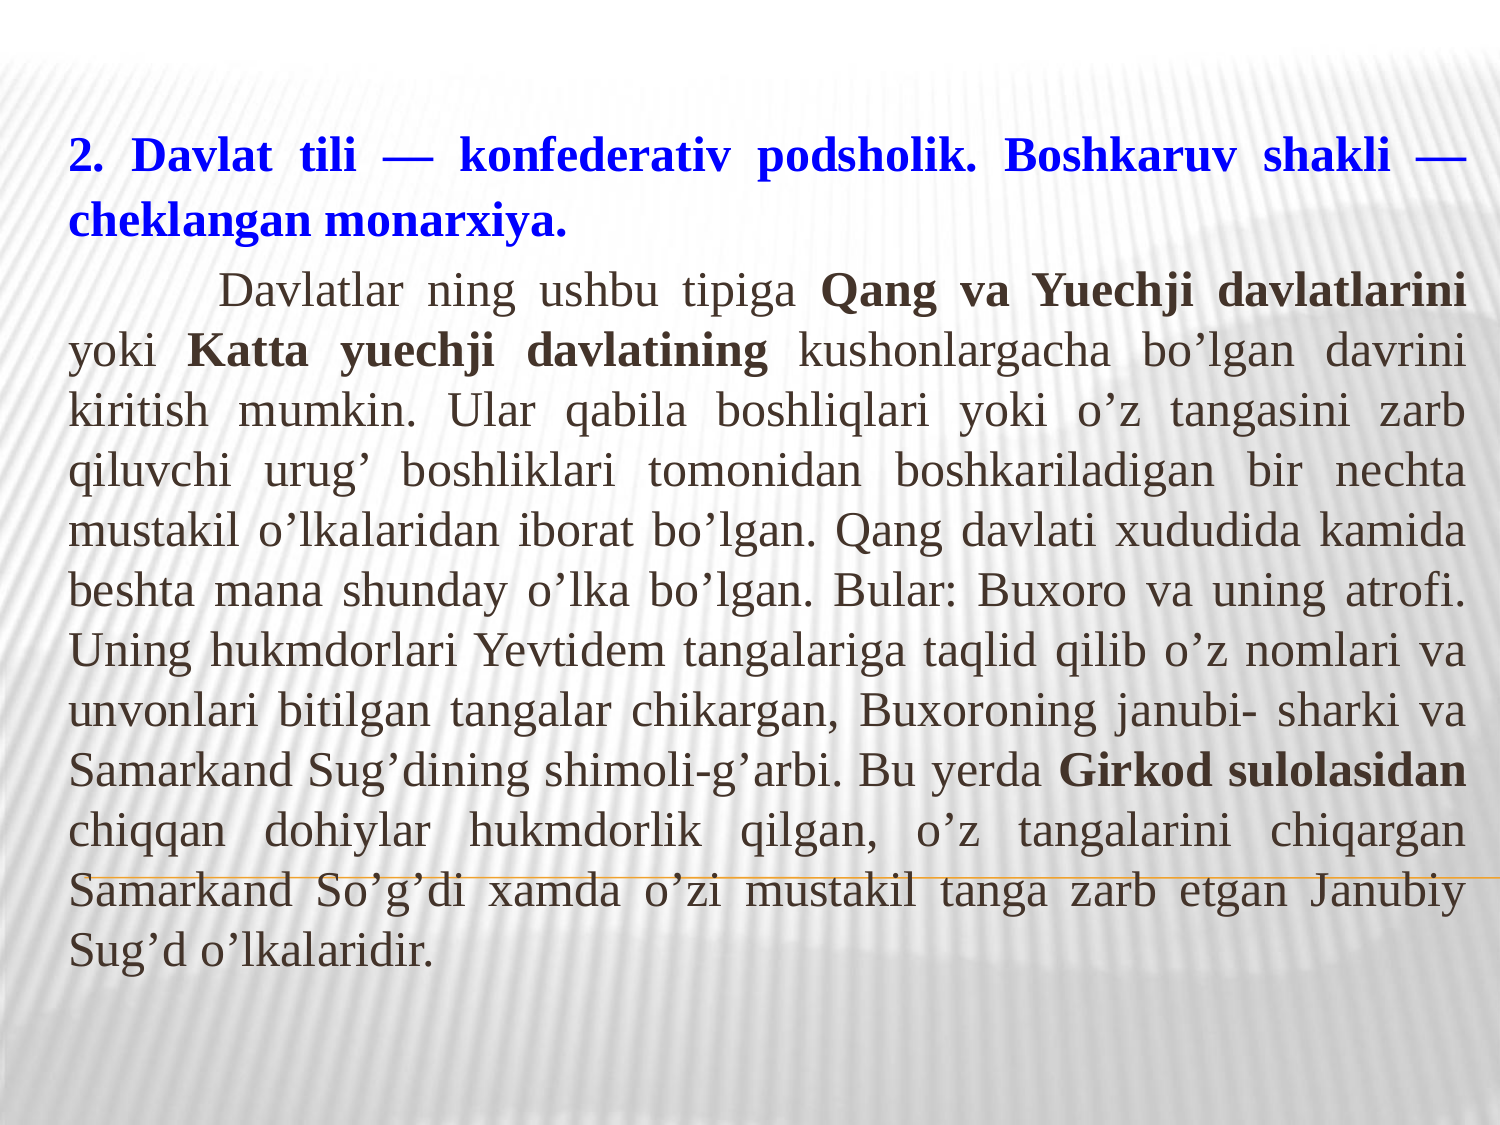

2. Davlat tili — konfederativ podsholik. Boshkaruv shakli — cheklangan monarxiya.
	Davlatlar ning ushbu tipiga Qang va Yuechji davlatlarini yoki Katta yuechji davlatining kushonlargacha bo’lgan davrini kiritish mumkin. Ular qabila boshliqlari yoki o’z tangasini zarb qiluvchi urug’ boshliklari tomonidan boshkariladigan bir nechta mustakil o’lkalaridan iborat bo’lgan. Qang davlati xududida kamida beshta mana shunday o’lka bo’lgan. Bular: Buxoro va uning atrofi. Uning hukmdorlari Yevtidem tangalariga taqlid qilib o’z nomlari va unvonlari bitilgan tangalar chikargan, Buxoroning janubi- sharki va Samarkand Sug’dining shimoli-g’arbi. Bu yerda Girkod sulolasidan chiqqan dohiylar hukmdorlik qilgan, o’z tangalarini chiqargan Samarkand So’g’di xamda o’zi mustakil tanga zarb etgan Janubiy Sug’d o’lkalaridir.